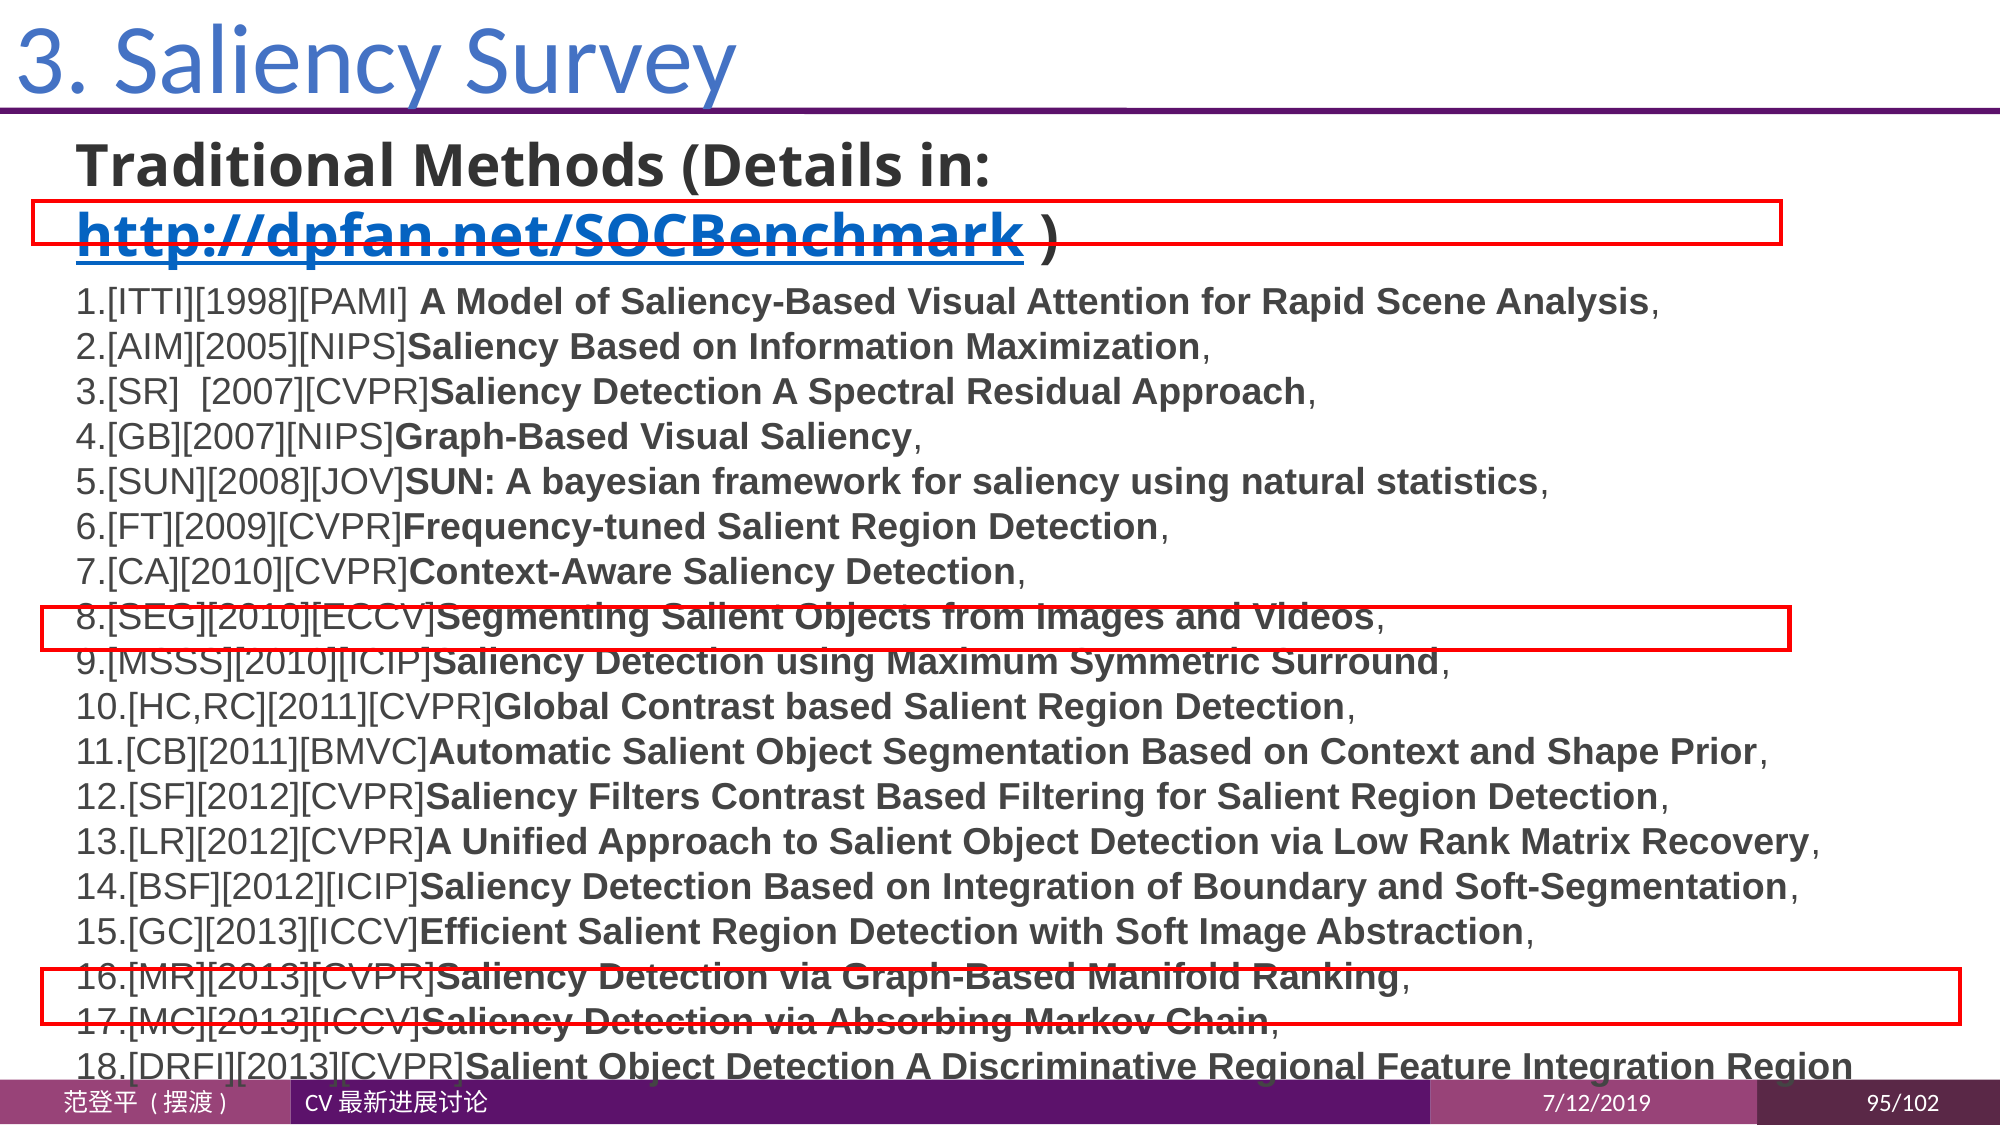

# 3. Saliency Survey
Traditional Methods (Details in: http://dpfan.net/SOCBenchmark )
[ITTI][1998][PAMI] A Model of Saliency-Based Visual Attention for Rapid Scene Analysis,
[AIM][2005][NIPS]Saliency Based on Information Maximization,
[SR]  [2007][CVPR]Saliency Detection A Spectral Residual Approach,
[GB][2007][NIPS]Graph-Based Visual Saliency,
[SUN][2008][JOV]SUN: A bayesian framework for saliency using natural statistics,
[FT][2009][CVPR]Frequency-tuned Salient Region Detection,
[CA][2010][CVPR]Context-Aware Saliency Detection,
[SEG][2010][ECCV]Segmenting Salient Objects from Images and Videos,
[MSSS][2010][ICIP]Saliency Detection using Maximum Symmetric Surround,
[HC,RC][2011][CVPR]Global Contrast based Salient Region Detection,
[CB][2011][BMVC]Automatic Salient Object Segmentation Based on Context and Shape Prior,
[SF][2012][CVPR]Saliency Filters Contrast Based Filtering for Salient Region Detection,
[LR][2012][CVPR]A Unified Approach to Salient Object Detection via Low Rank Matrix Recovery,
[BSF][2012][ICIP]Saliency Detection Based on Integration of Boundary and Soft-Segmentation,
[GC][2013][ICCV]Efficient Salient Region Detection with Soft Image Abstraction,
[MR][2013][CVPR]Saliency Detection via Graph-Based Manifold Ranking,
[MC][2013][ICCV]Saliency Detection via Absorbing Markov Chain,
[DRFI][2013][CVPR]Salient Object Detection A Discriminative Regional Feature Integration Region